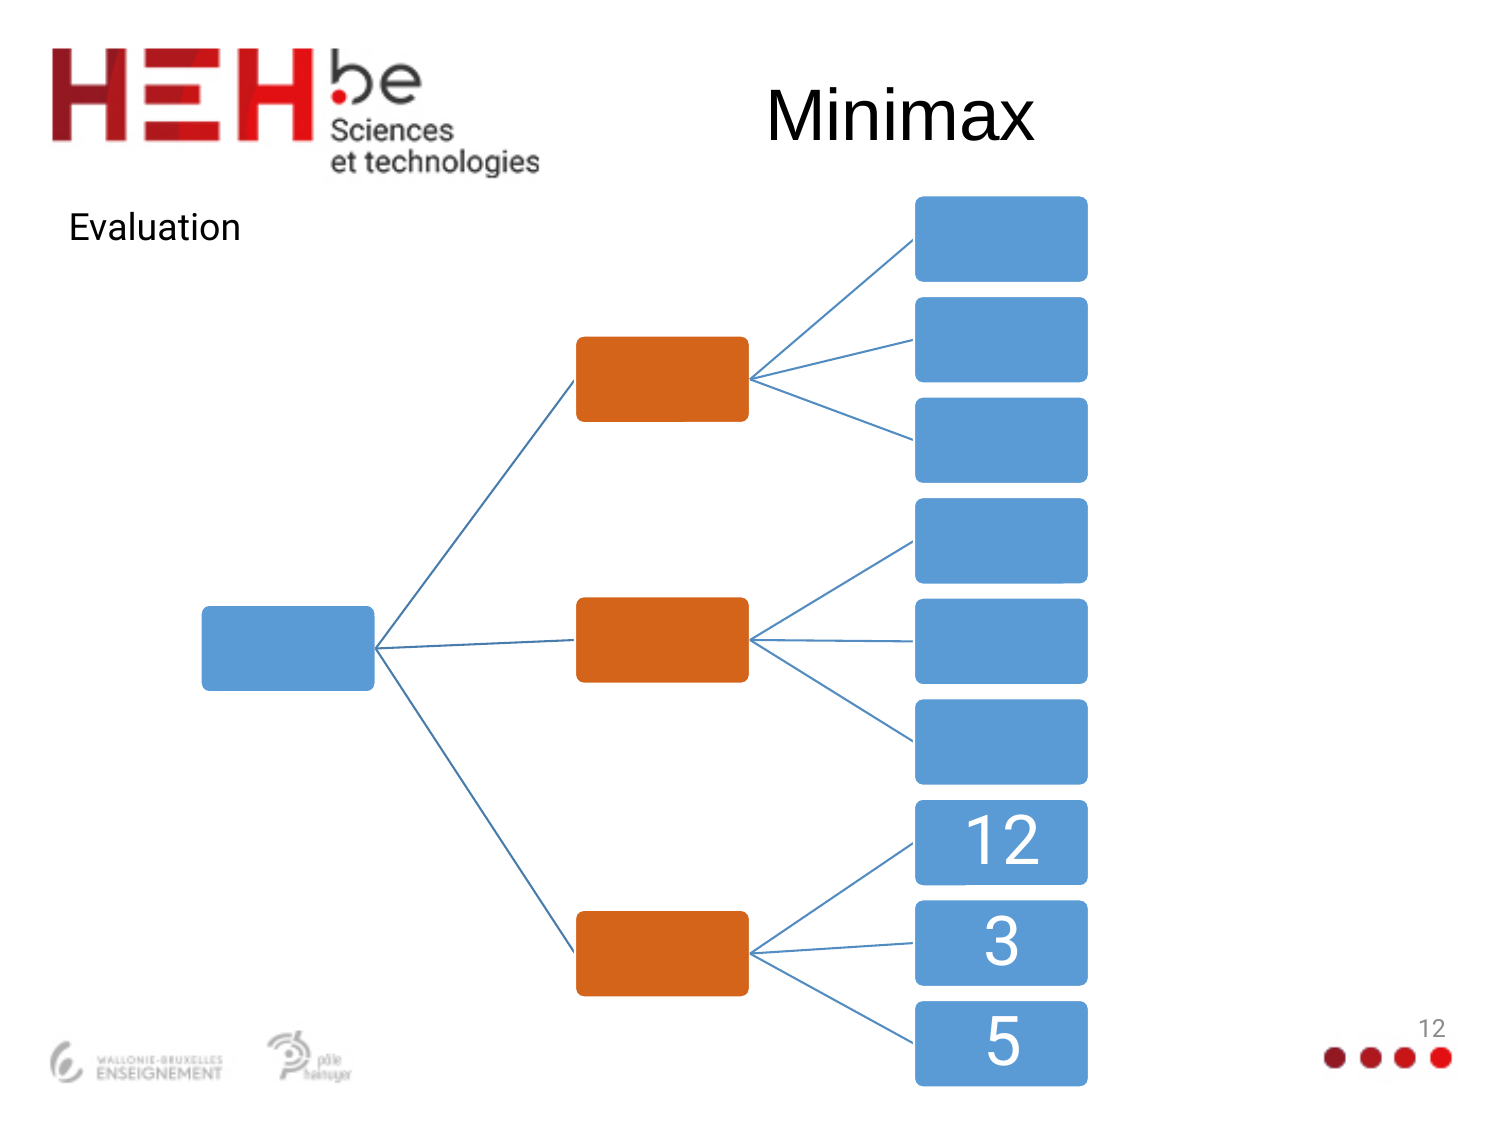

# Minimax
Evaluation

12

3

5
12